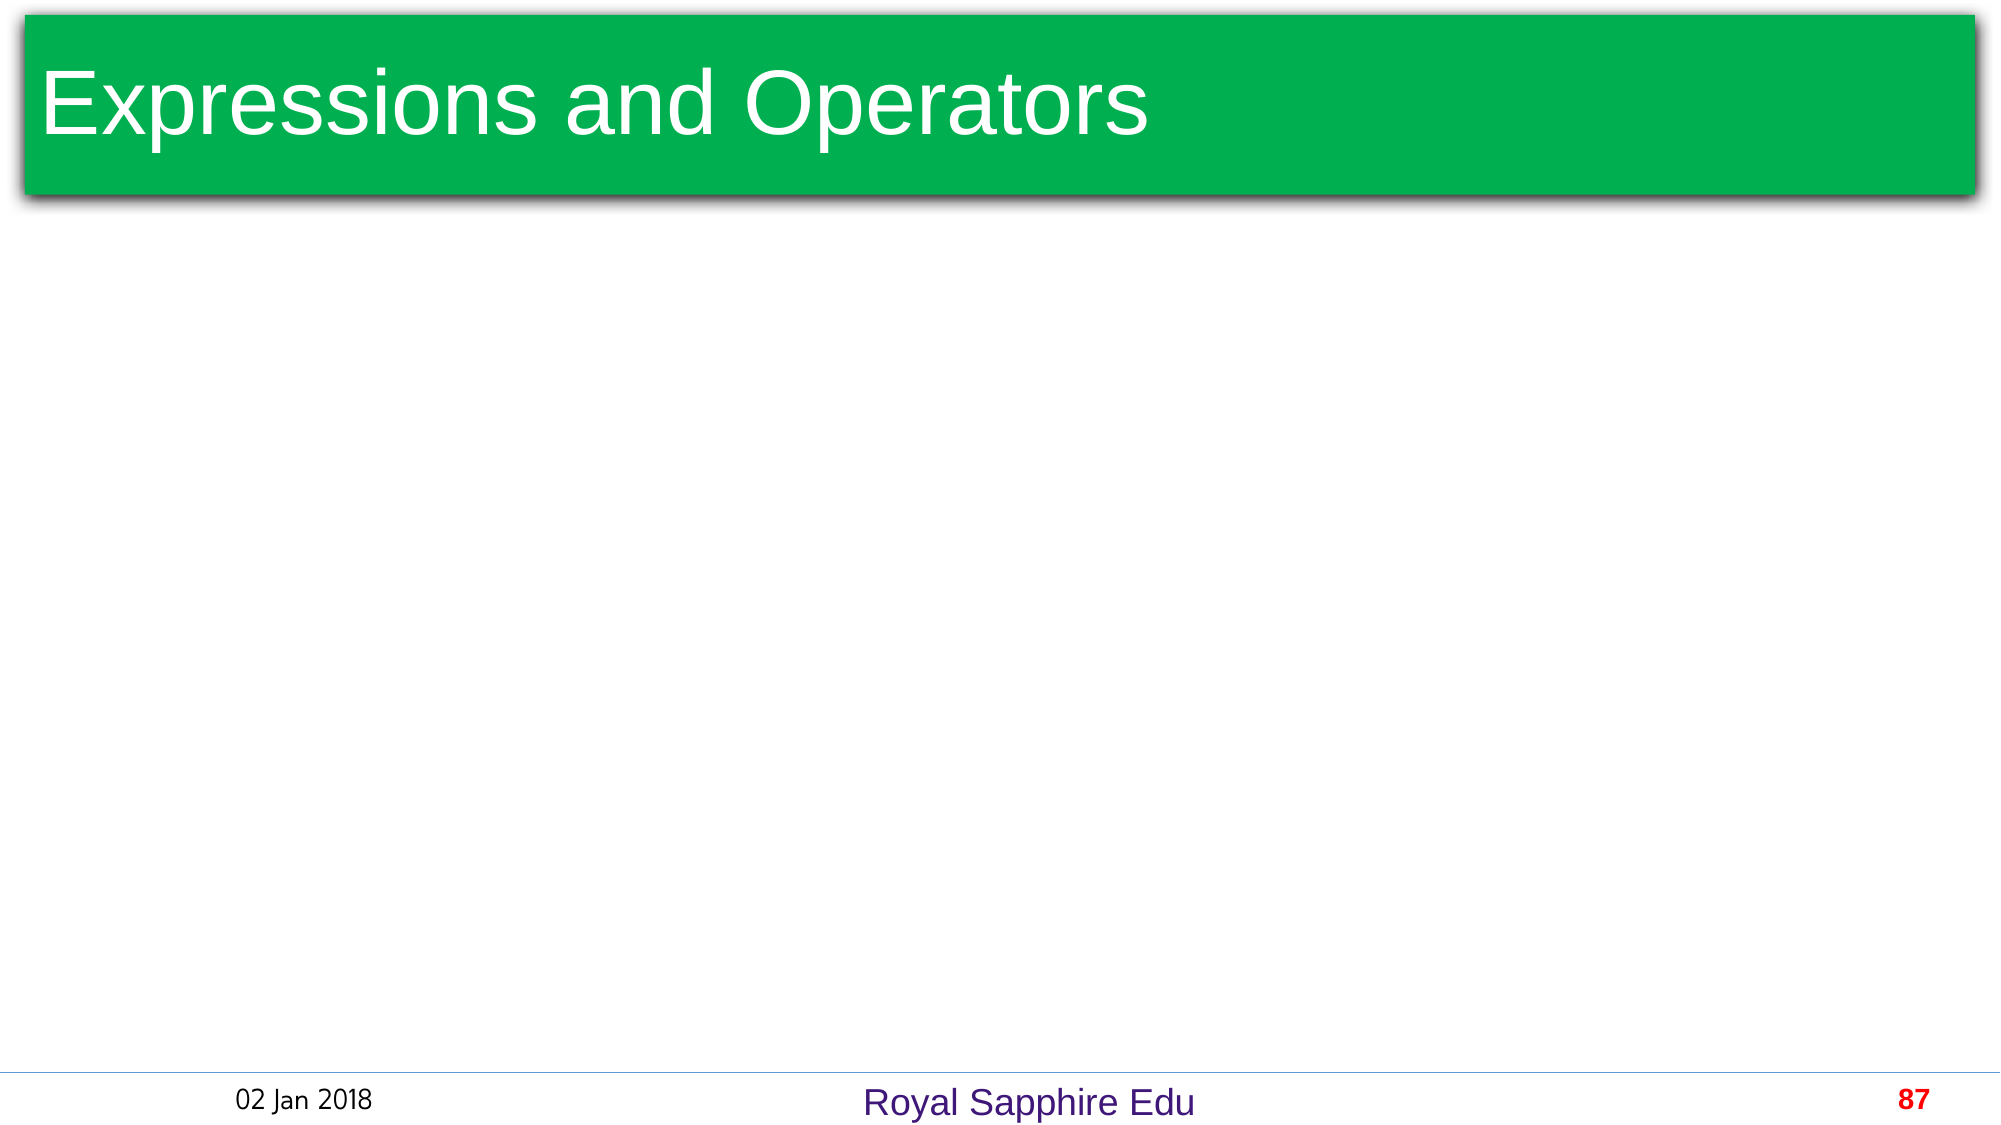

# Expressions and Operators

02 Jan 2018
87